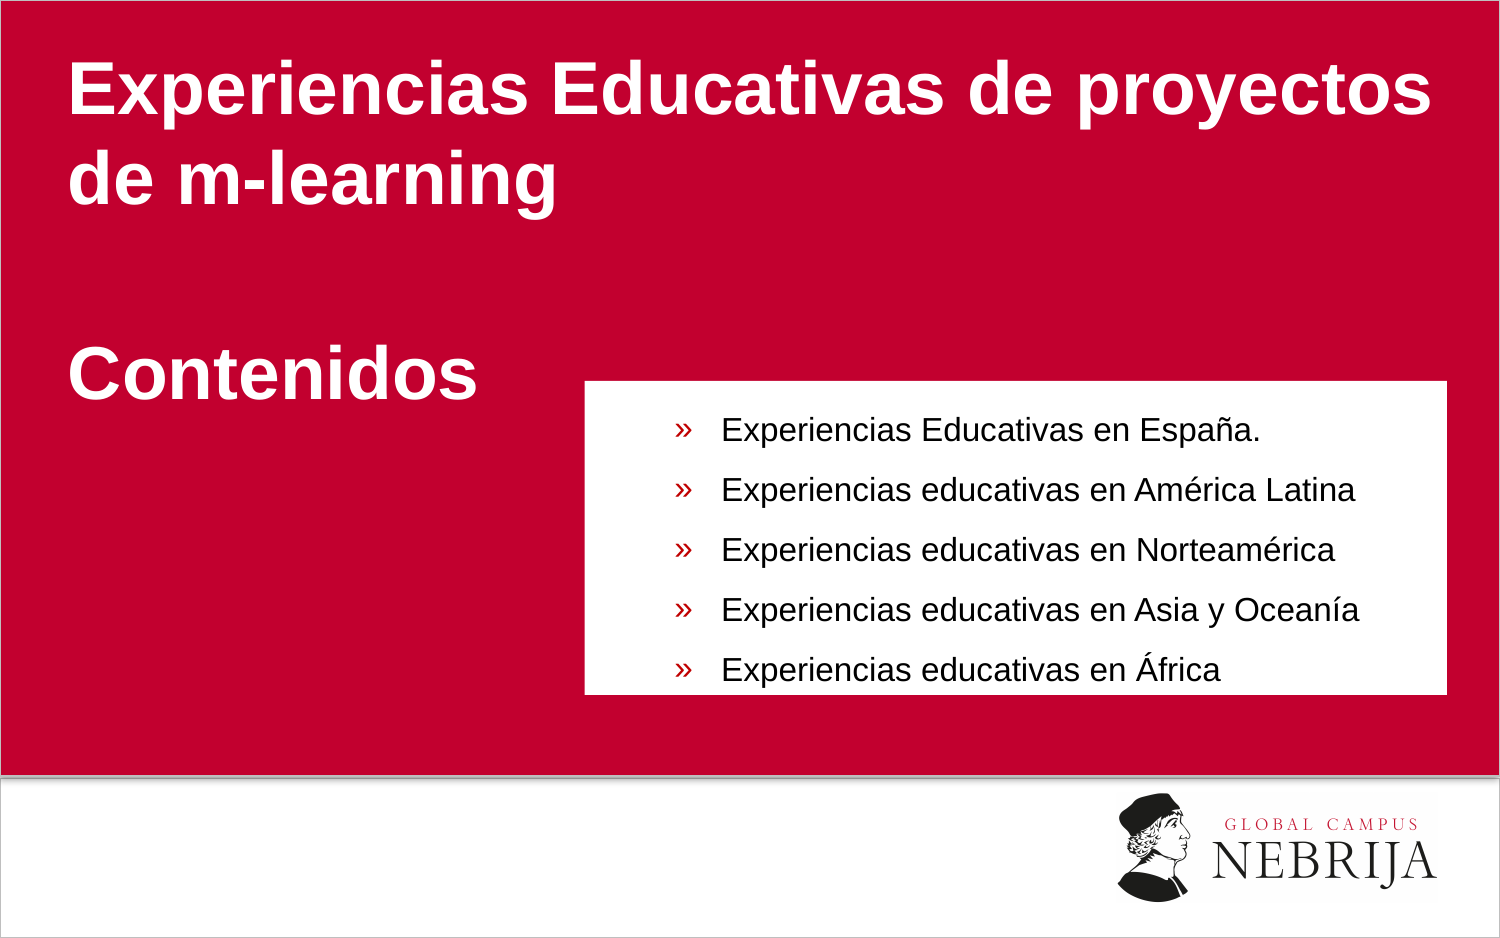

Experiencias Educativas de proyectos de m-learning
							Contenidos

Experiencias Educativas en España.
Experiencias educativas en América Latina
Experiencias educativas en Norteamérica
Experiencias educativas en Asia y Oceanía
Experiencias educativas en África